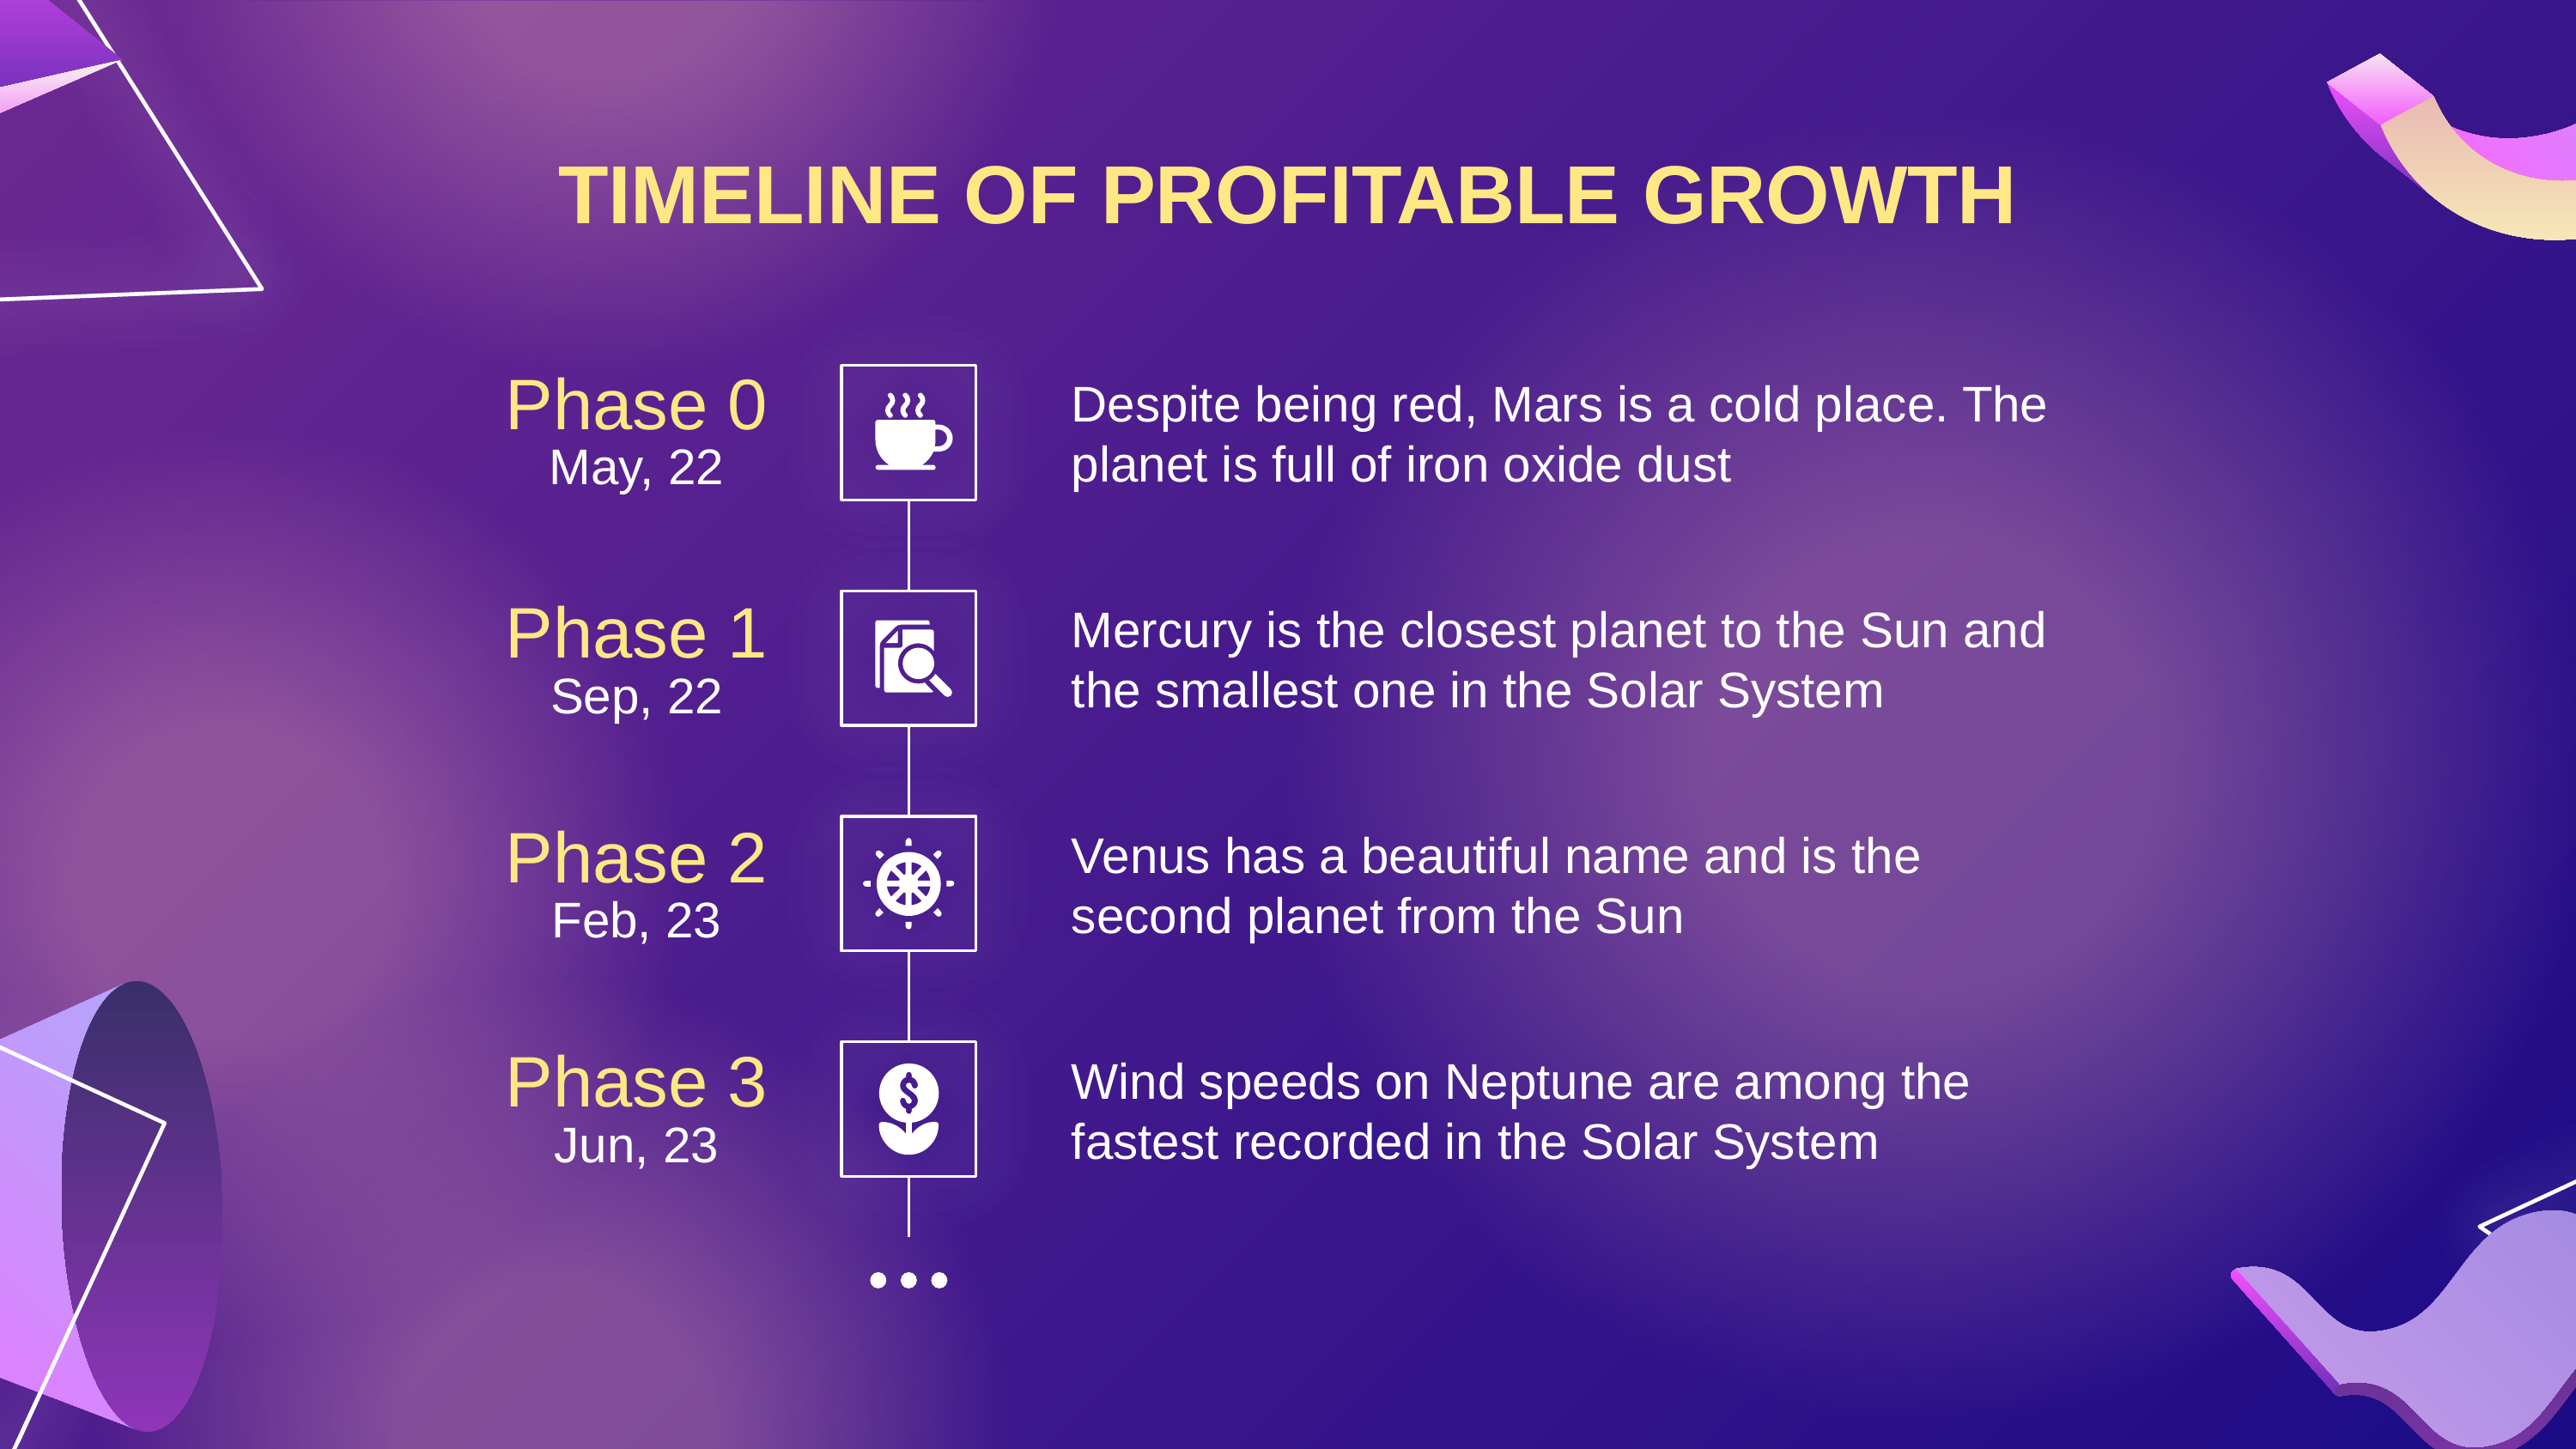

# TIMELINE OF PROFITABLE GROWTH
Despite being red, Mars is a cold place. The planet is full of iron oxide dust
Phase 0

May, 22
Mercury is the closest planet to the Sun and the smallest one in the Solar System
Phase 1

Sep, 22
Venus has a beautiful name and is the second planet from the Sun
Phase 2

Feb, 23
Wind speeds on Neptune are among the fastest recorded in the Solar System
Phase 3

Jun, 23